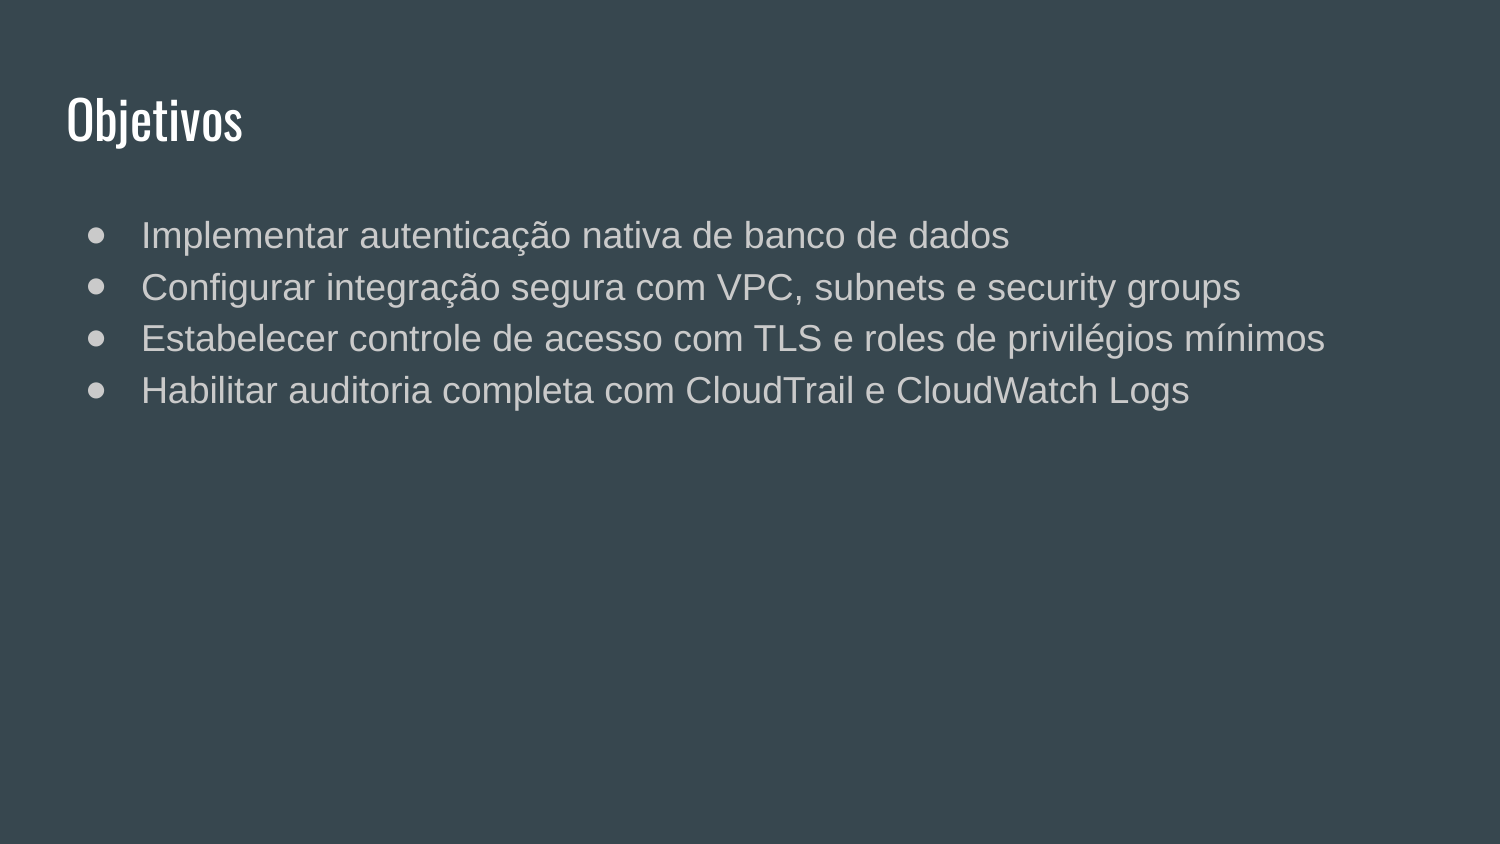

# Objetivos
Implementar autenticação nativa de banco de dados
Configurar integração segura com VPC, subnets e security groups
Estabelecer controle de acesso com TLS e roles de privilégios mínimos
Habilitar auditoria completa com CloudTrail e CloudWatch Logs